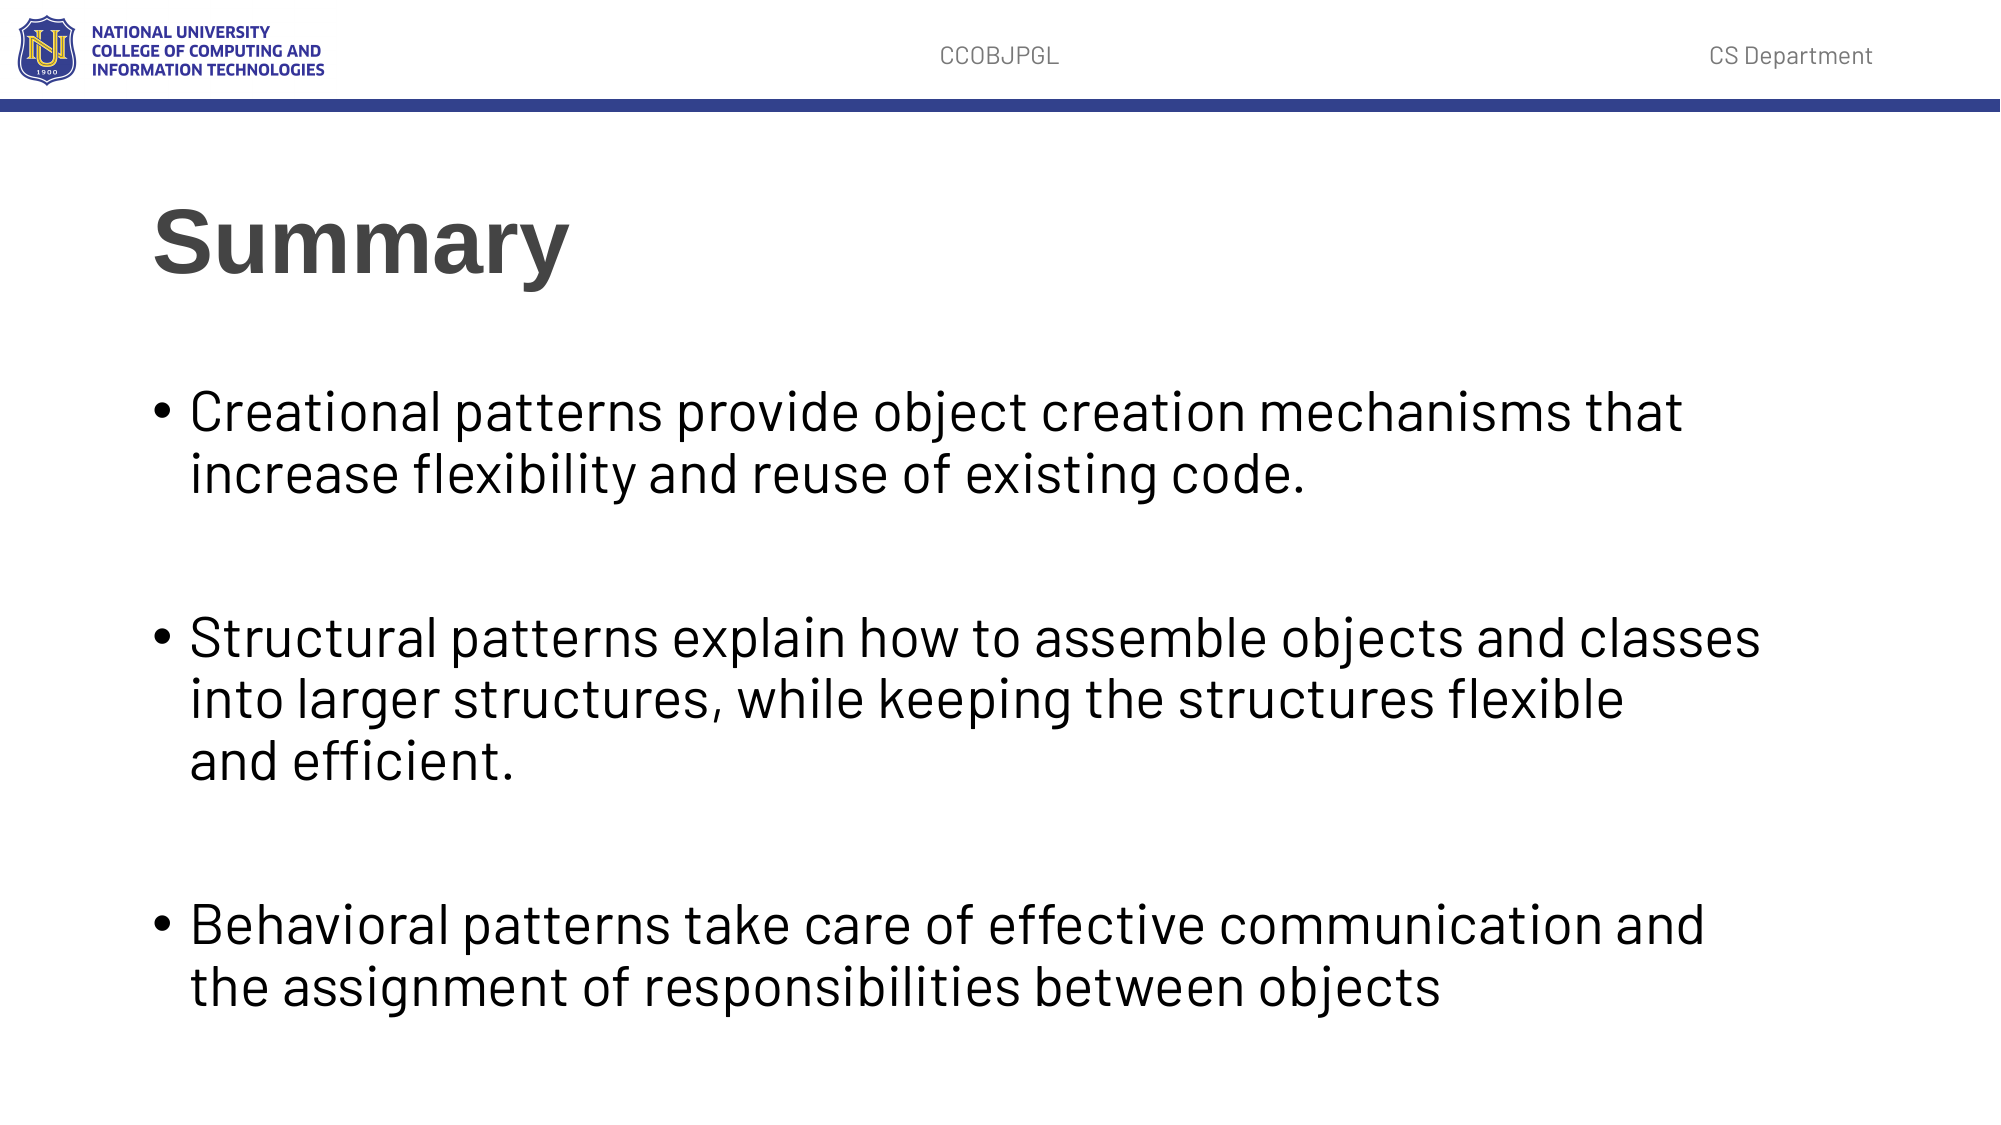

# Summary
Creational patterns provide object creation mechanisms that
increase flexibility and reuse of existing code.

Structural patterns explain how to assemble objects and classes into larger structures, while keeping the structures flexible
and efficient.

Behavioral patterns take care of effective communication and
the assignment of responsibilities between objects